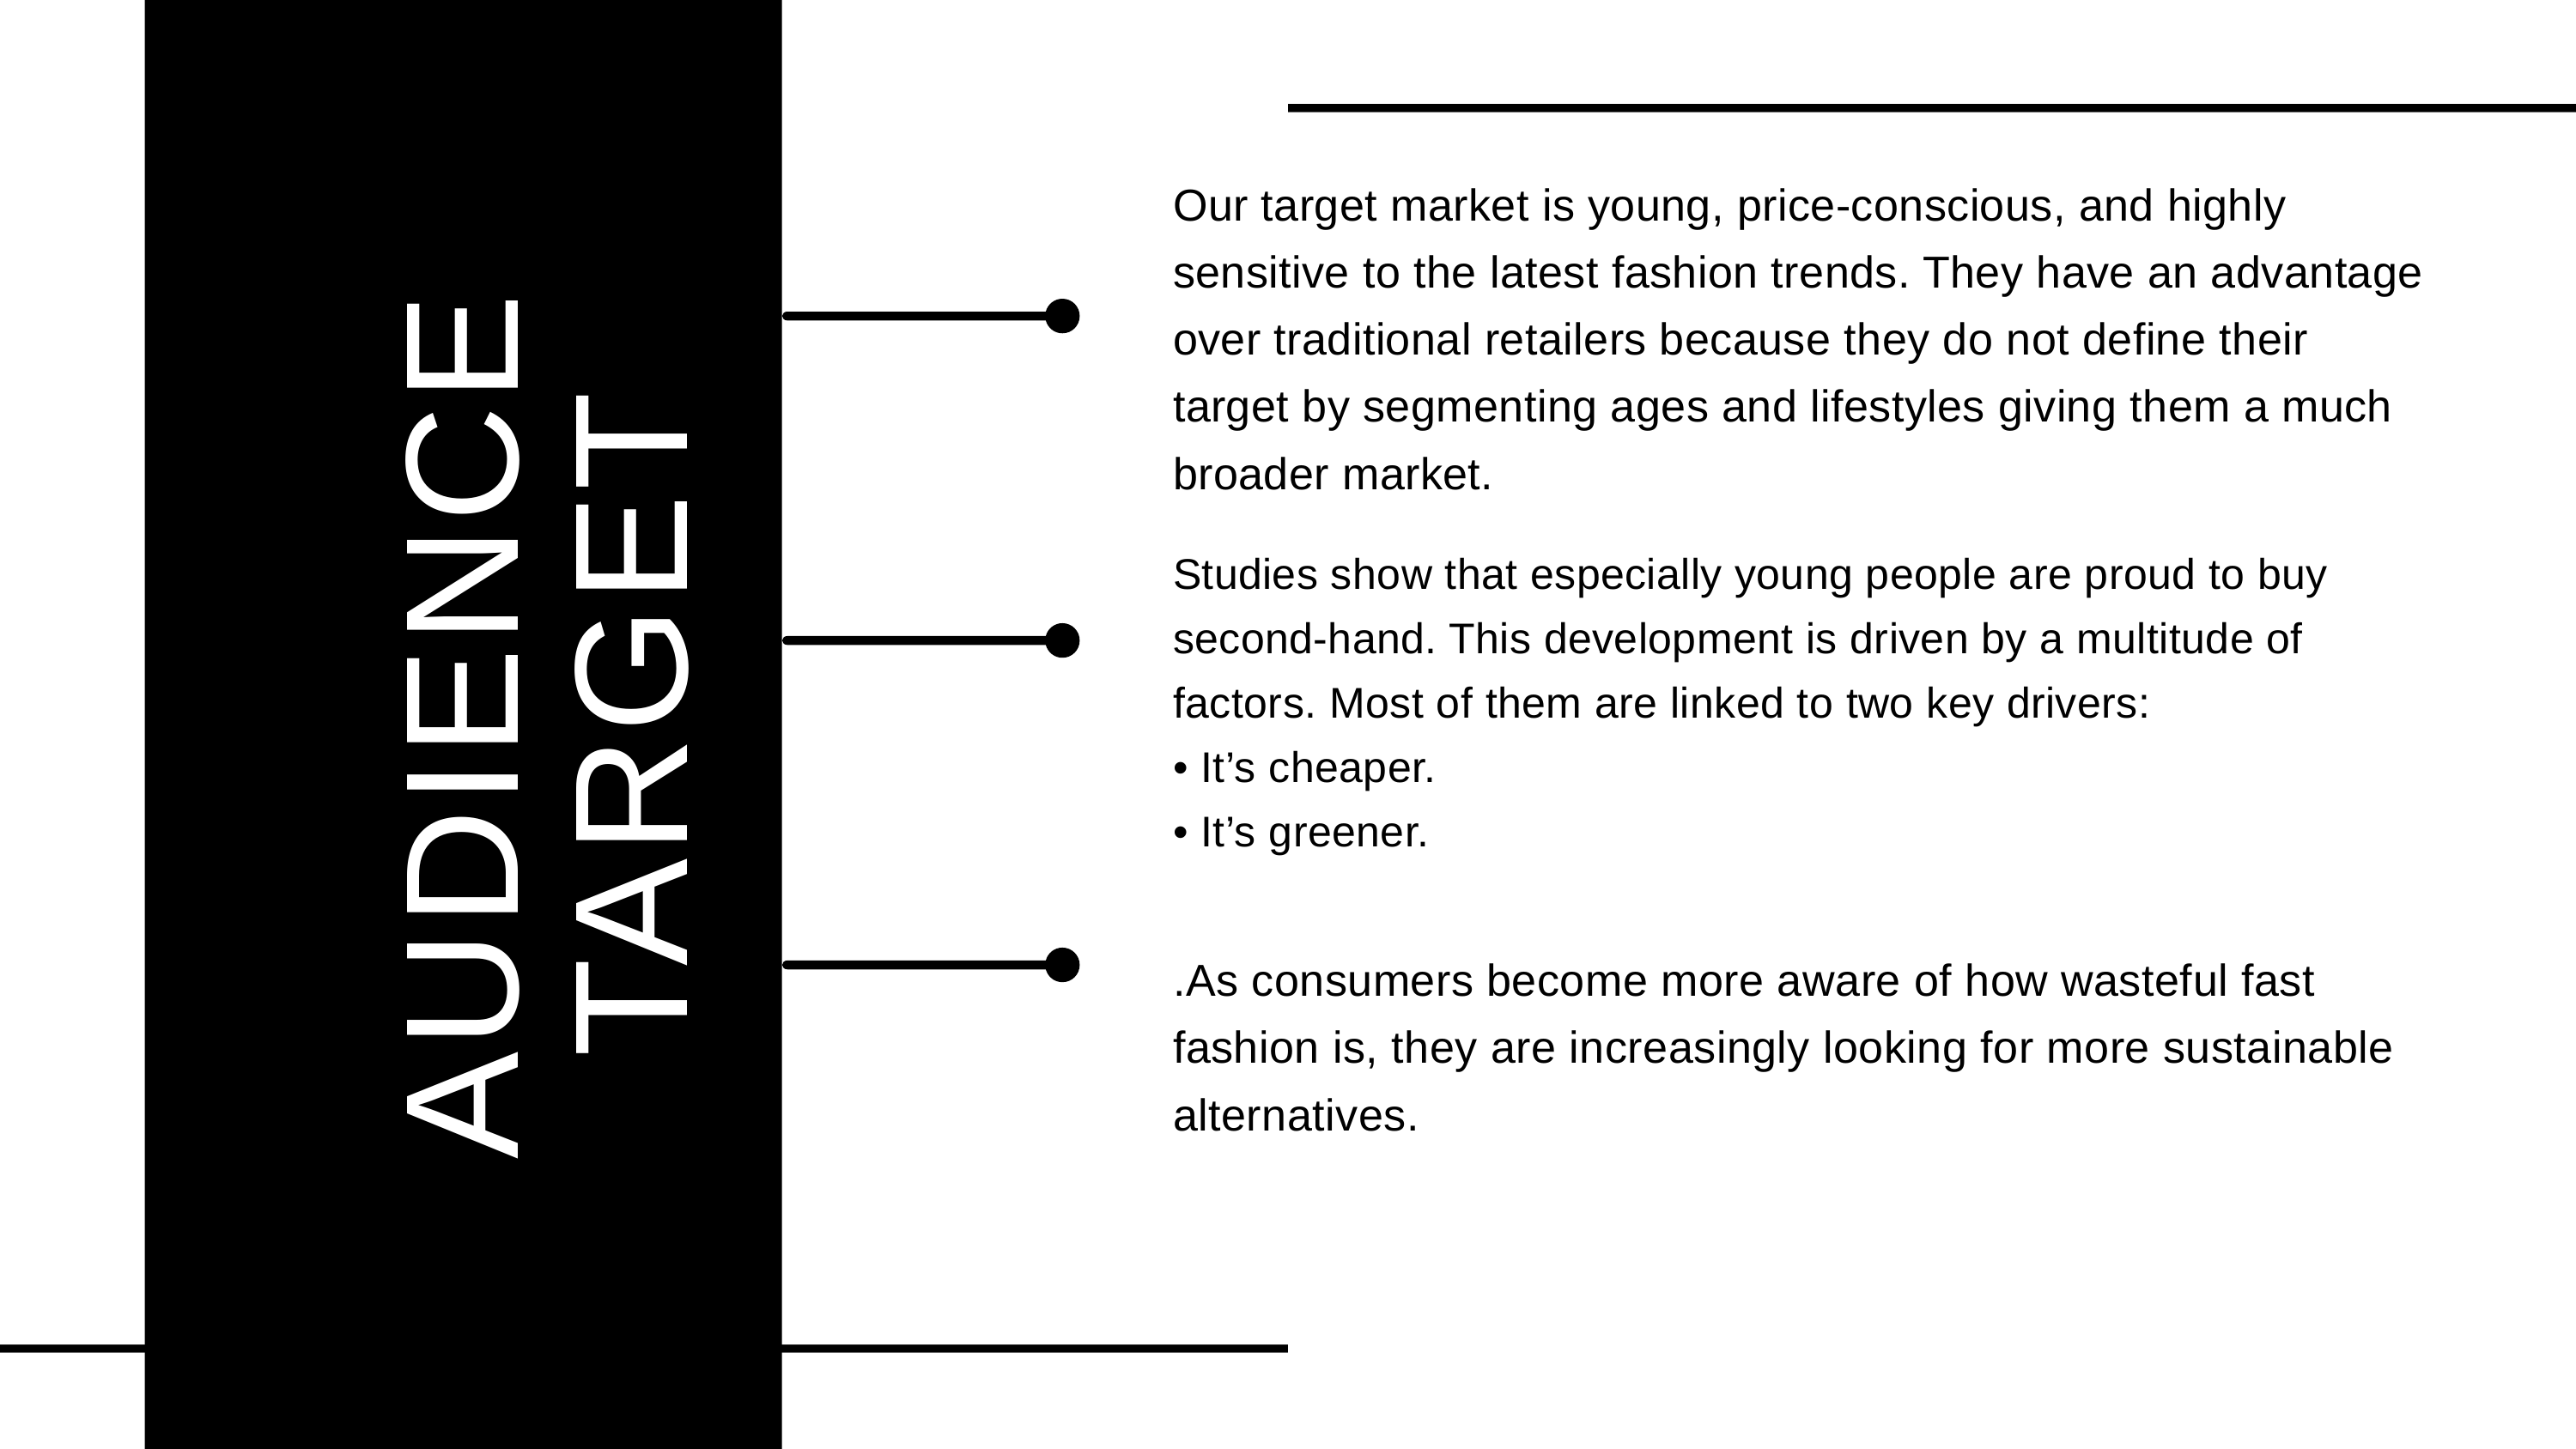

Our target market is young, price-conscious, and highly sensitive to the latest fashion trends. They have an advantage over traditional retailers because they do not define their target by segmenting ages and lifestyles giving them a much broader market.

Studies show that especially young people are proud to buy second-hand. This development is driven by a multitude of factors. Most of them are linked to two key drivers:
• It’s cheaper.
• It’s greener.

AUDIENCE TARGET
.As consumers become more aware of how wasteful fast fashion is, they are increasingly looking for more sustainable alternatives.